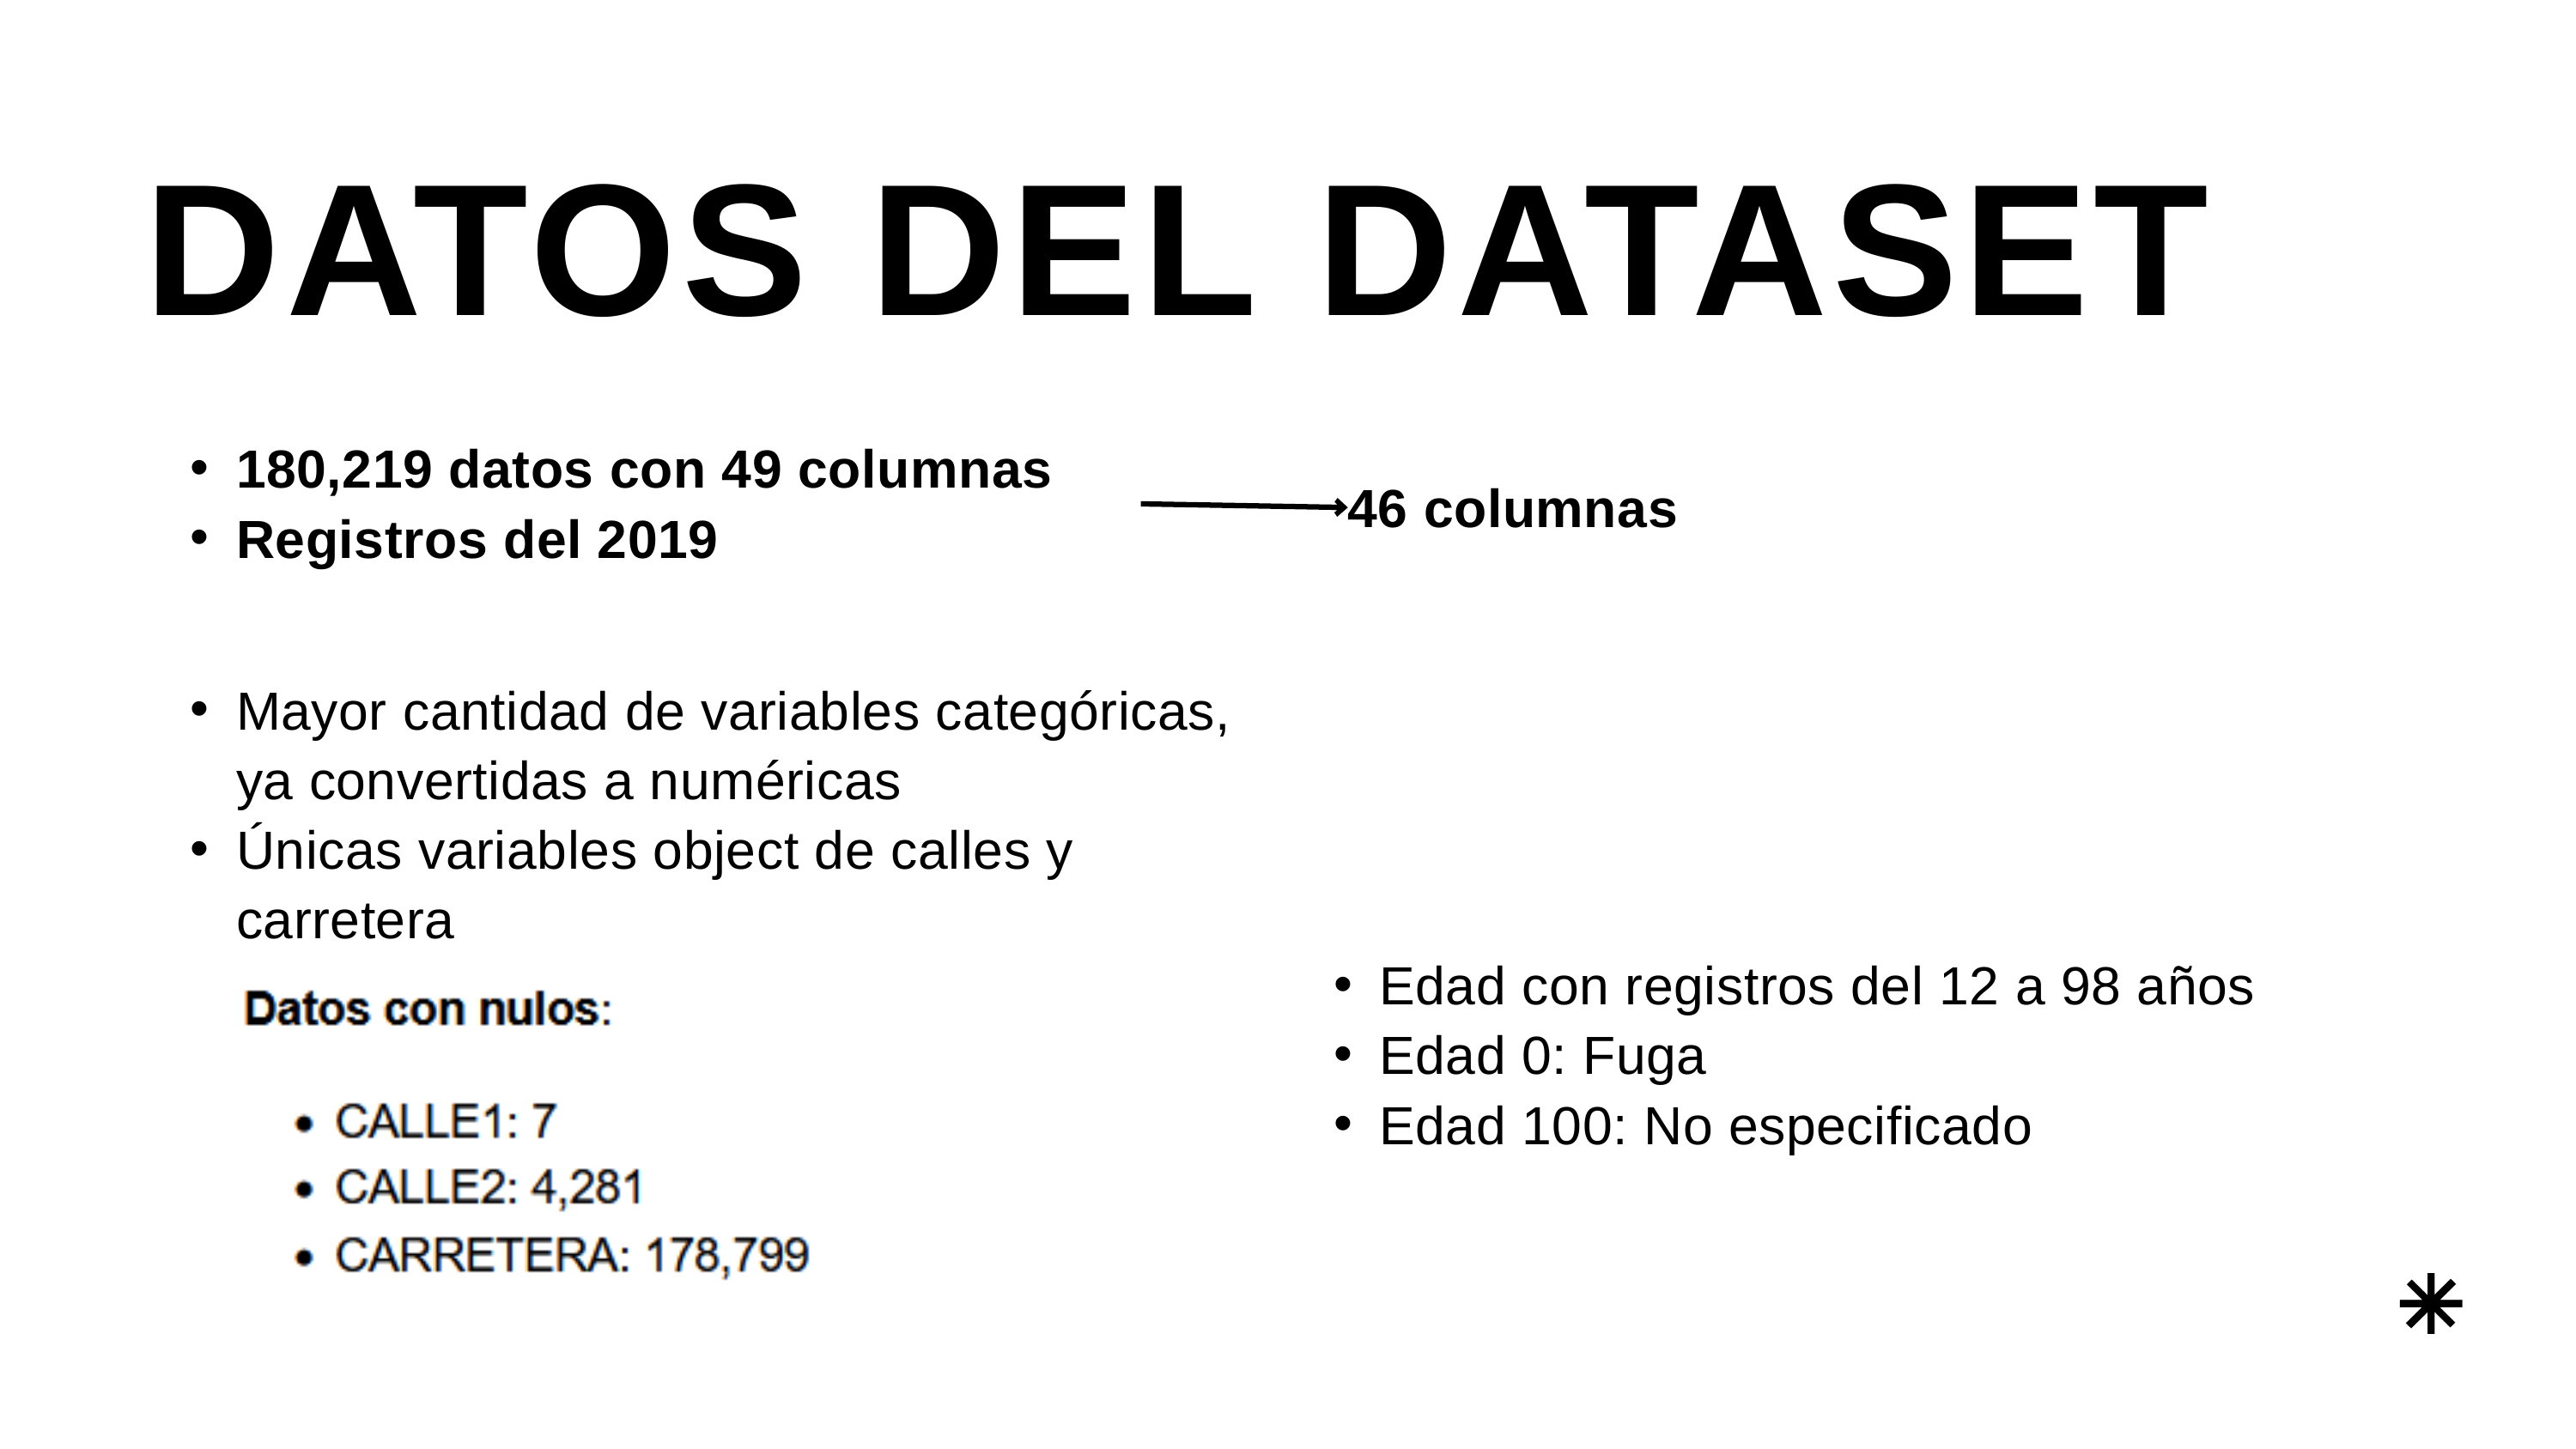

DATOS DEL DATASET
180,219 datos con 49 columnas
Registros del 2019
46 columnas

Mayor cantidad de variables categóricas, ya convertidas a numéricas
Únicas variables object de calles y carretera
Edad con registros del 12 a 98 años
Edad 0: Fuga
Edad 100: No especificado